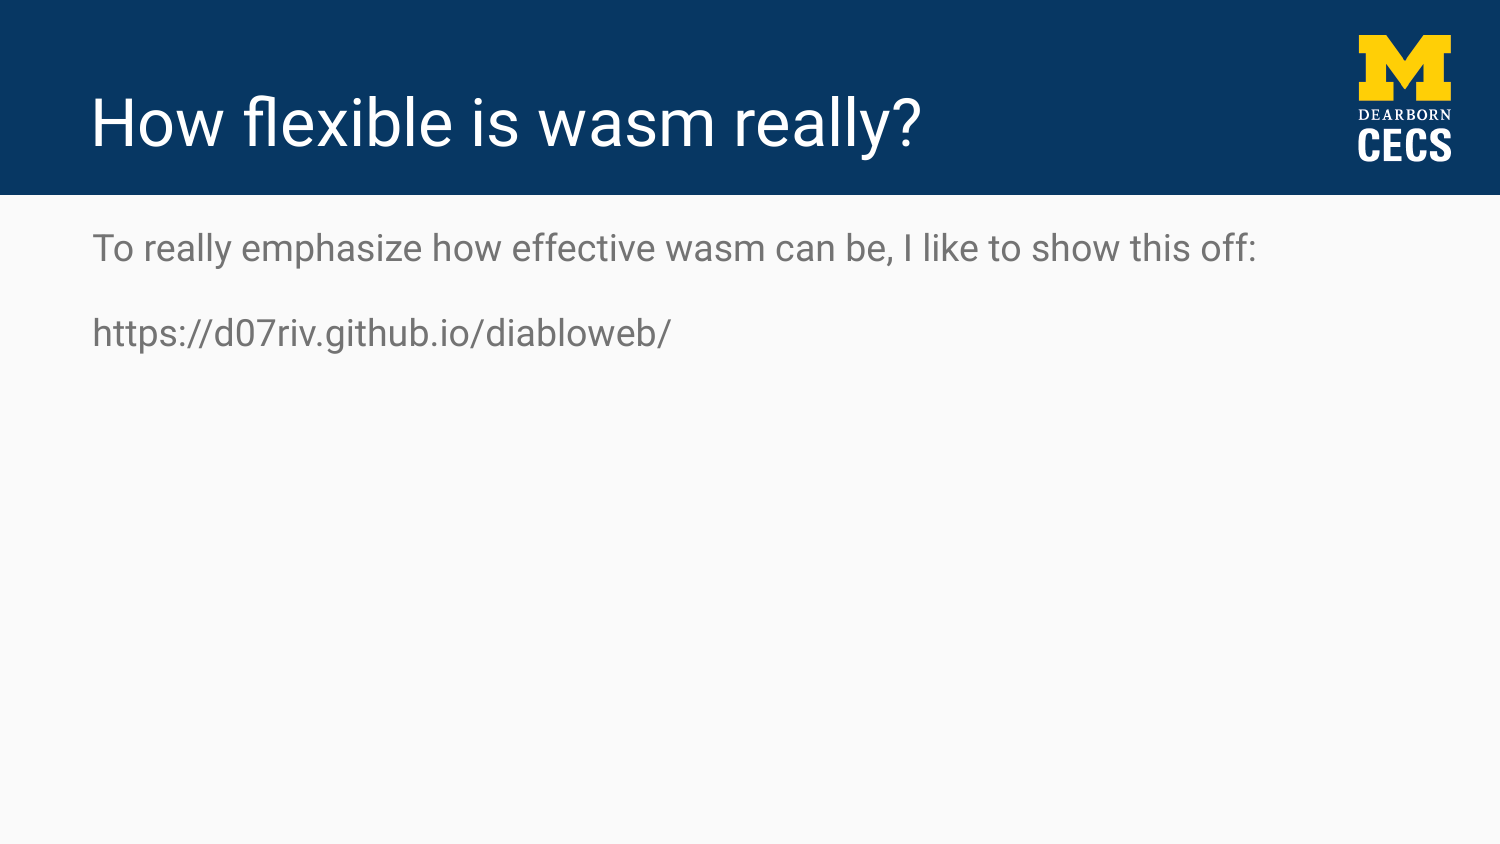

# How flexible is wasm really?
To really emphasize how effective wasm can be, I like to show this off:
https://d07riv.github.io/diabloweb/